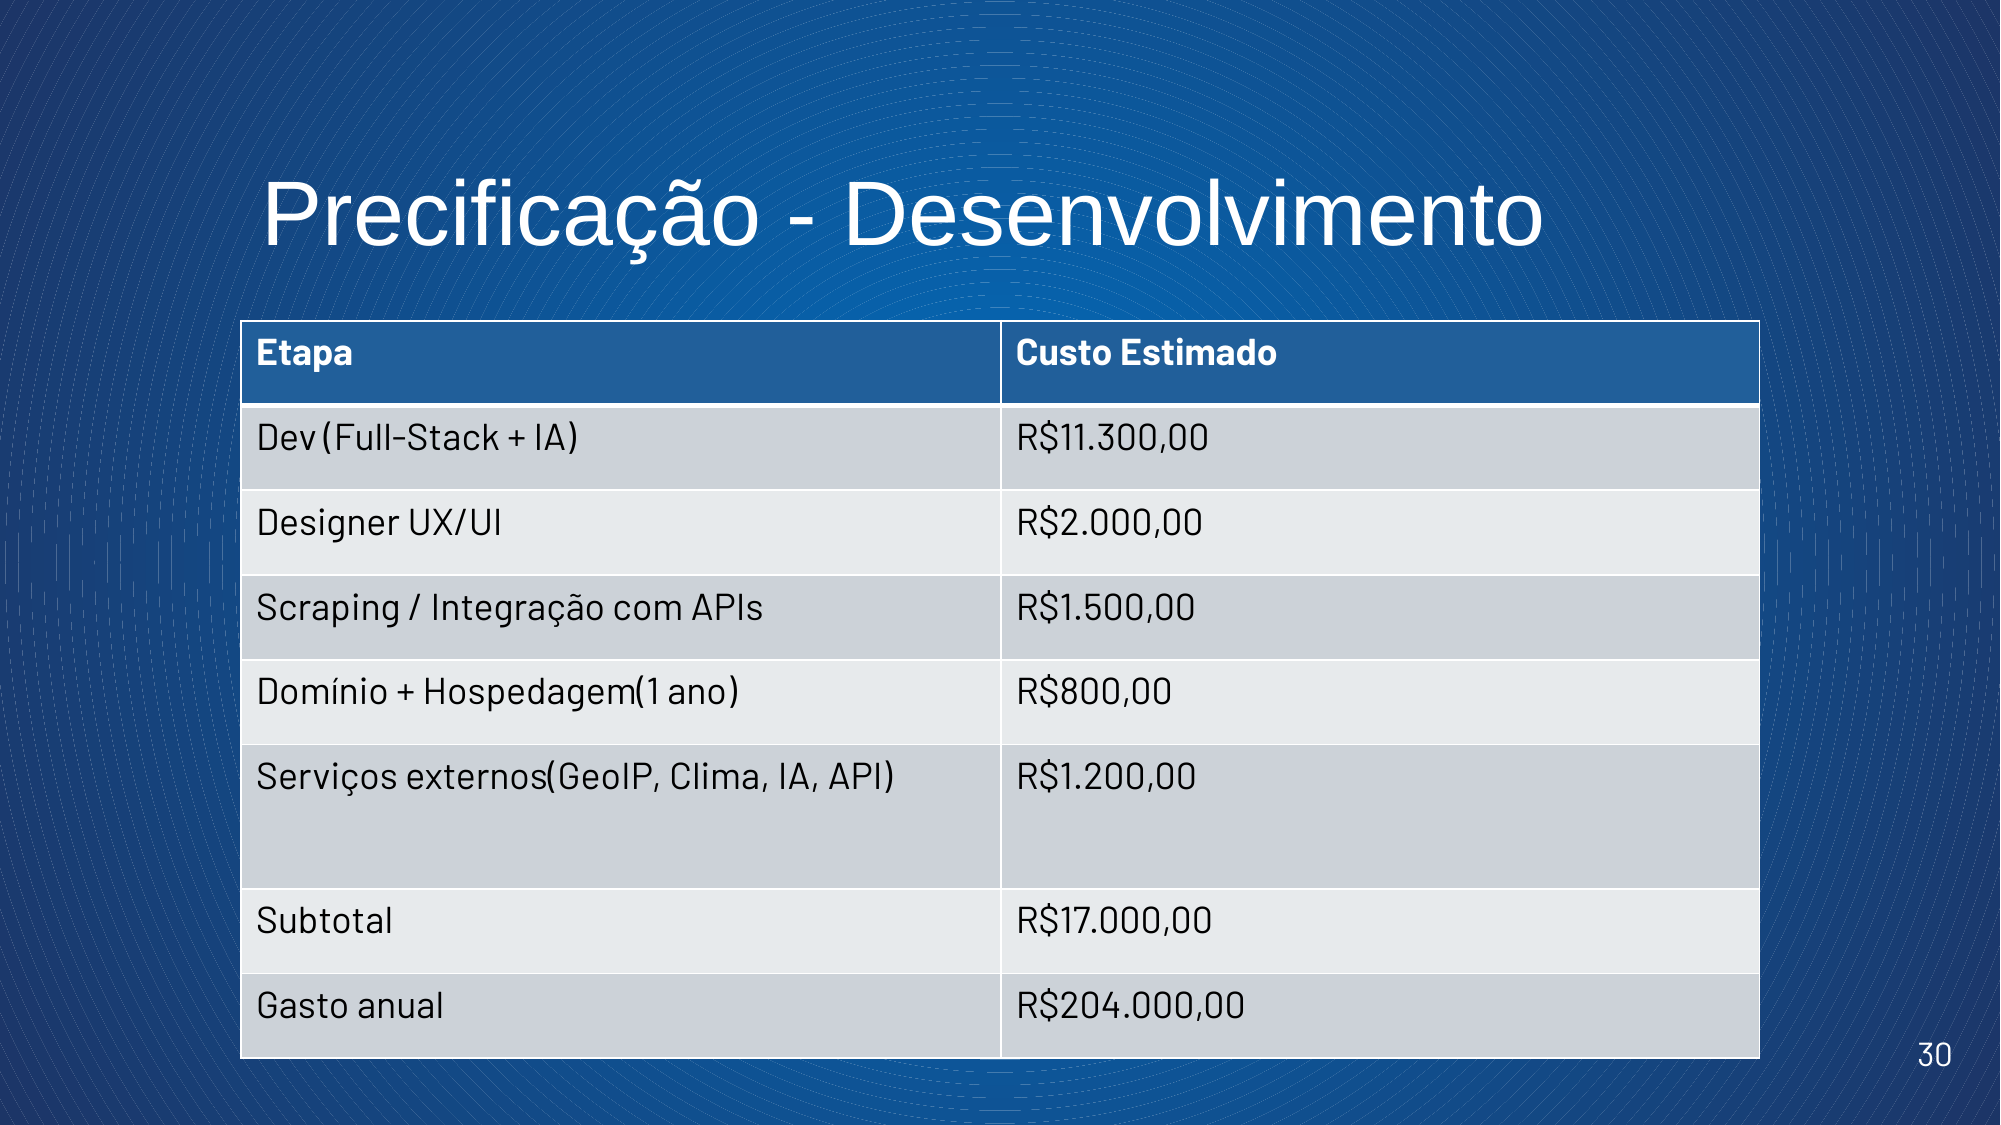

Precificação - Desenvolvimento

| Etapa | Custo Estimado |
| --- | --- |
| Dev (Full-Stack + IA) | R$11.300,00 |
| Designer UX/UI | R$2.000,00 |
| Scraping / Integração com APIs | R$1.500,00 |
| Domínio + Hospedagem(1 ano) | R$800,00 |
| Serviços externos(GeoIP, Clima, IA, API) | R$1.200,00 |
| Subtotal | R$17.000,00 |
| Gasto anual | R$204.000,00 |
30